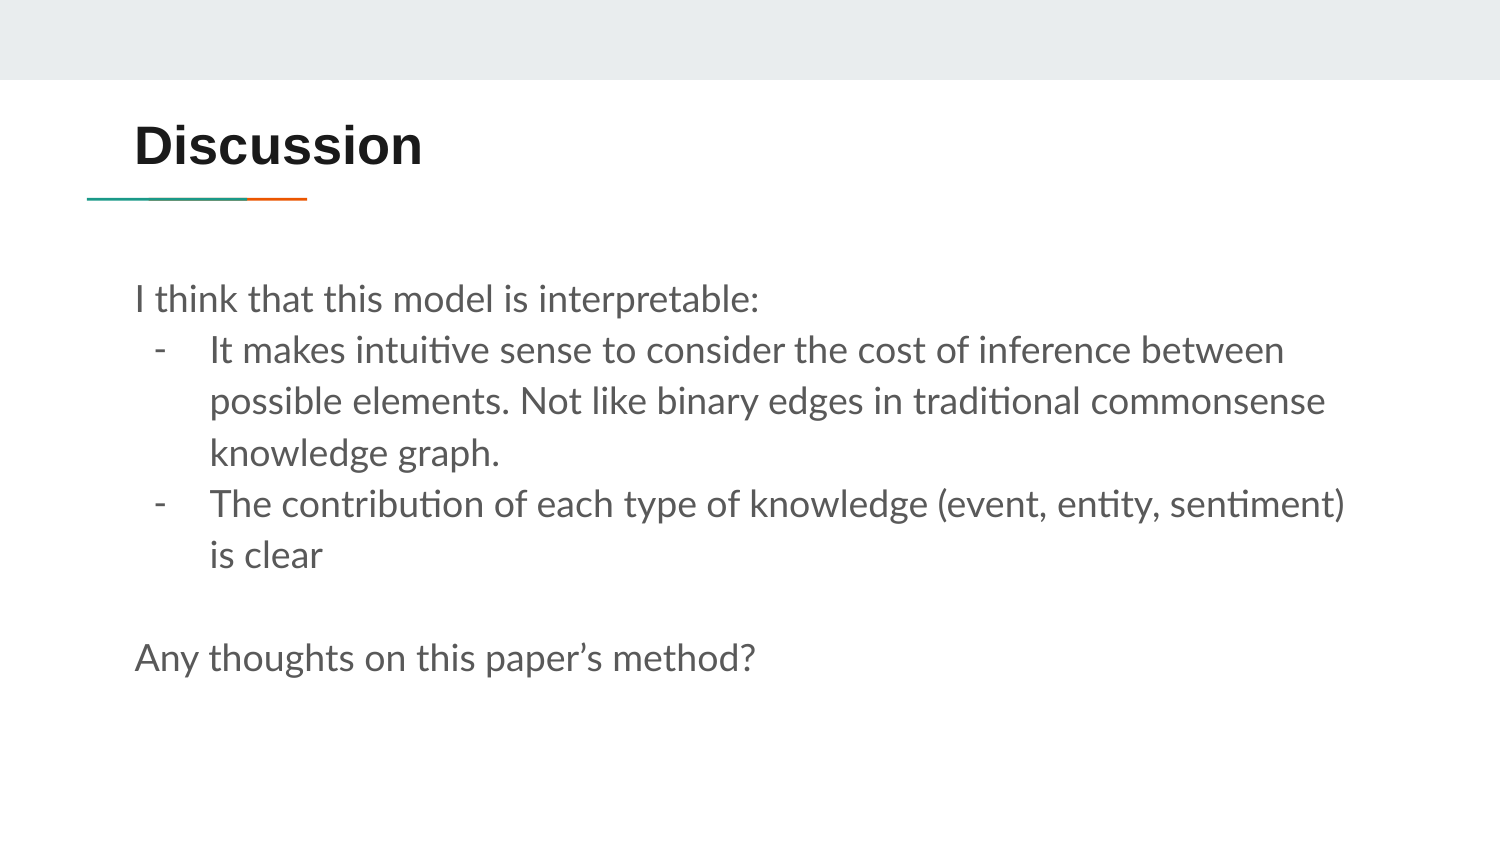

# Discussion
I think that this model is interpretable:
It makes intuitive sense to consider the cost of inference between possible elements. Not like binary edges in traditional commonsense knowledge graph.
The contribution of each type of knowledge (event, entity, sentiment) is clear

Any thoughts on this paper’s method?